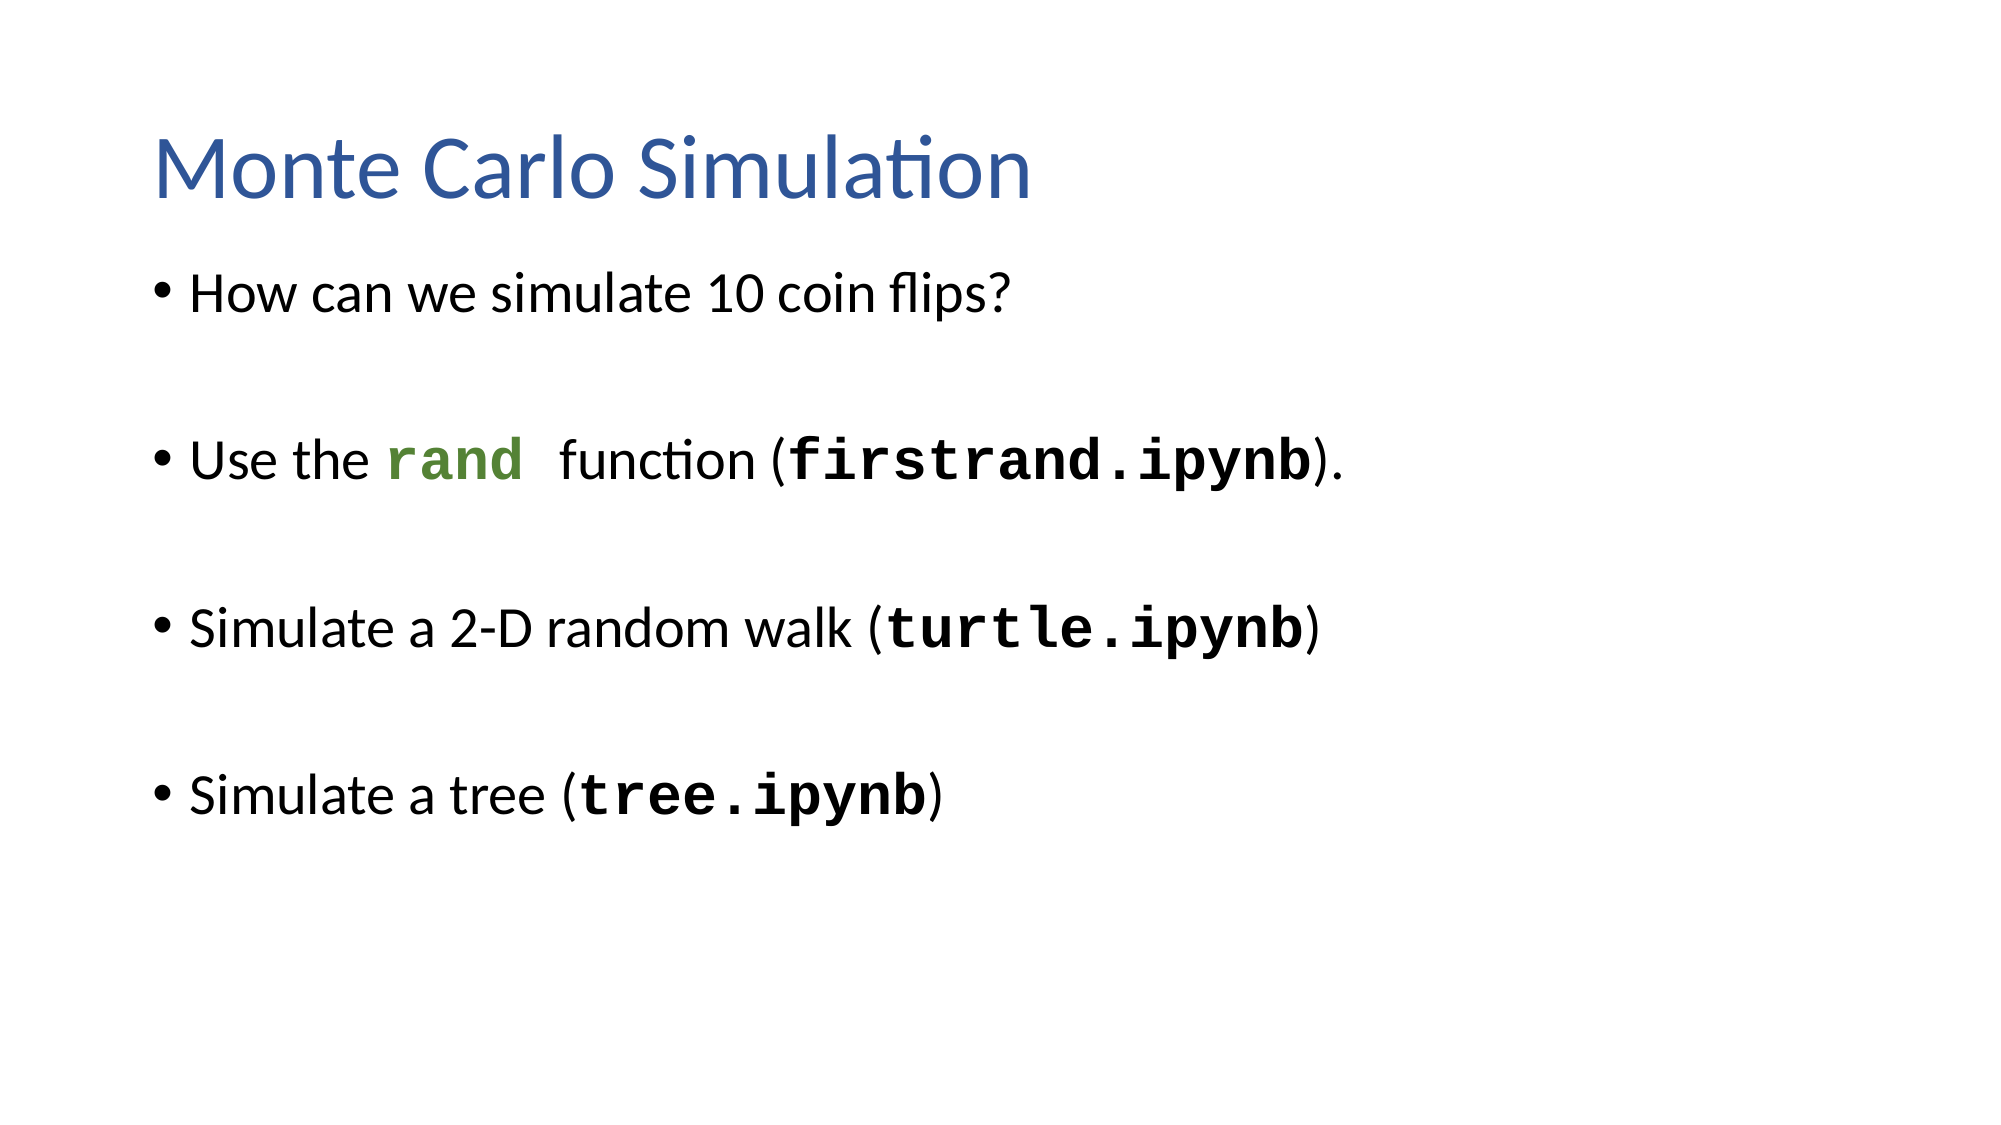

# Monte Carlo Simulation
How can we simulate 10 coin flips?

Use the rand function (firstrand.ipynb).

Simulate a 2-D random walk (turtle.ipynb)

Simulate a tree (tree.ipynb)